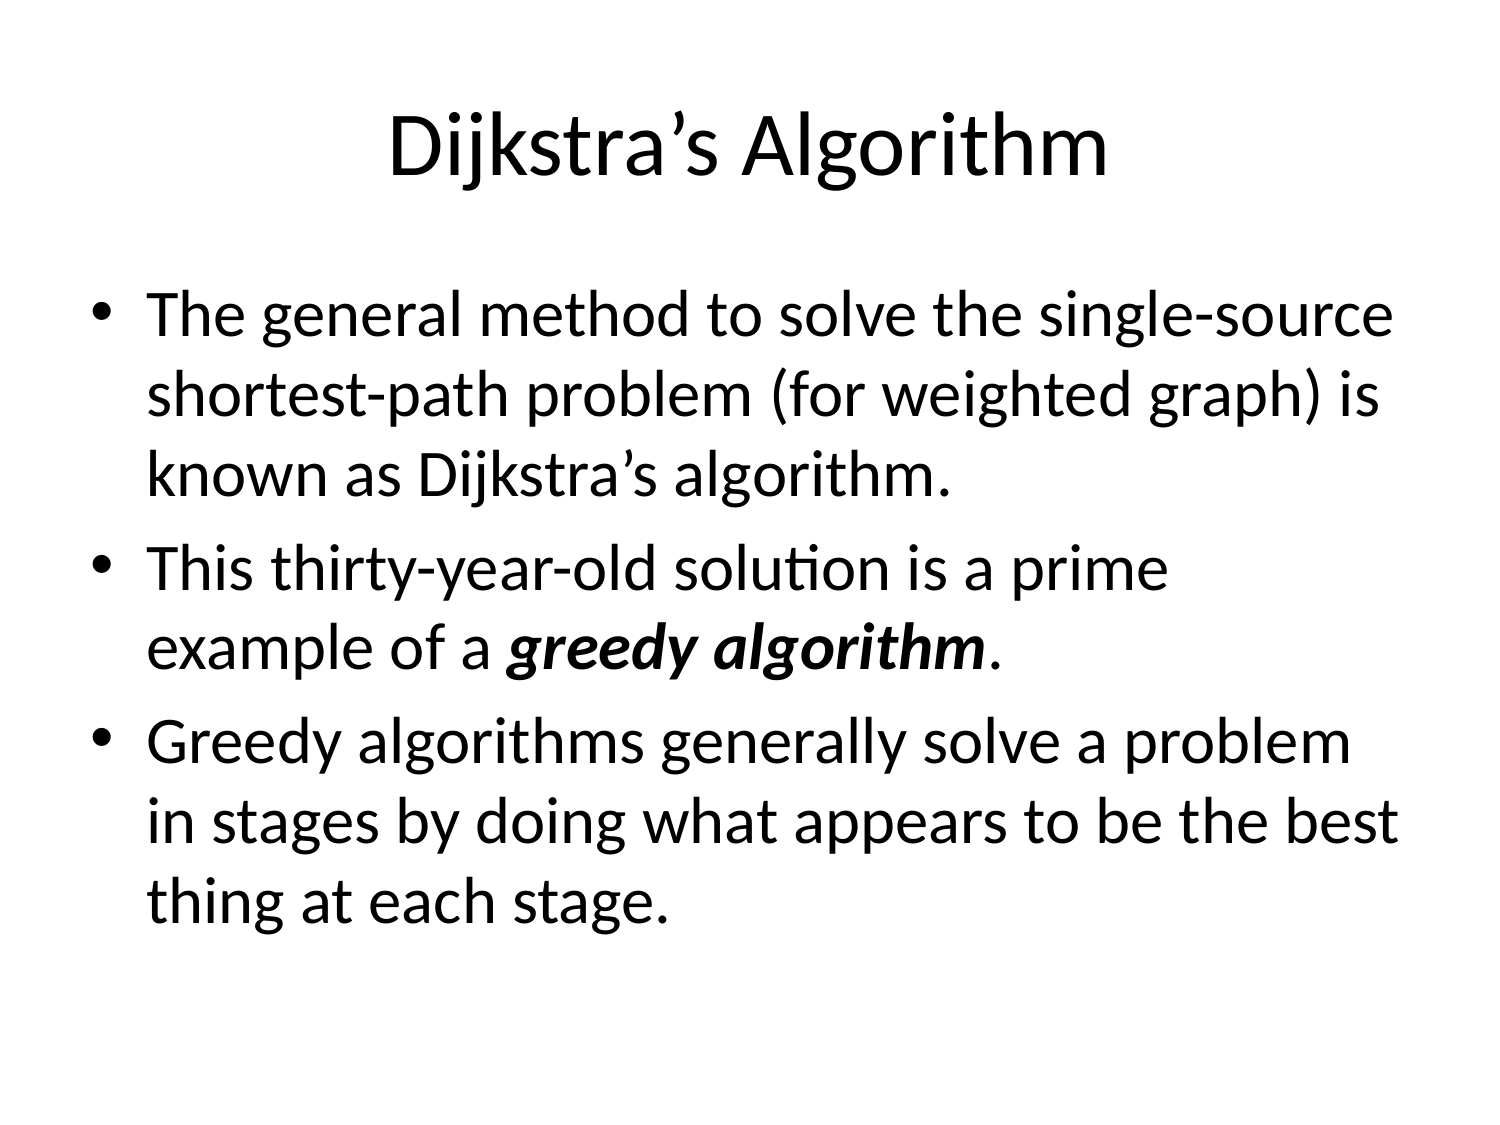

# Dijkstra’s Algorithm
The general method to solve the single-source shortest-path problem (for weighted graph) is known as Dijkstra’s algorithm.
This thirty-year-old solution is a prime example of a greedy algorithm.
Greedy algorithms generally solve a problem in stages by doing what appears to be the best thing at each stage.